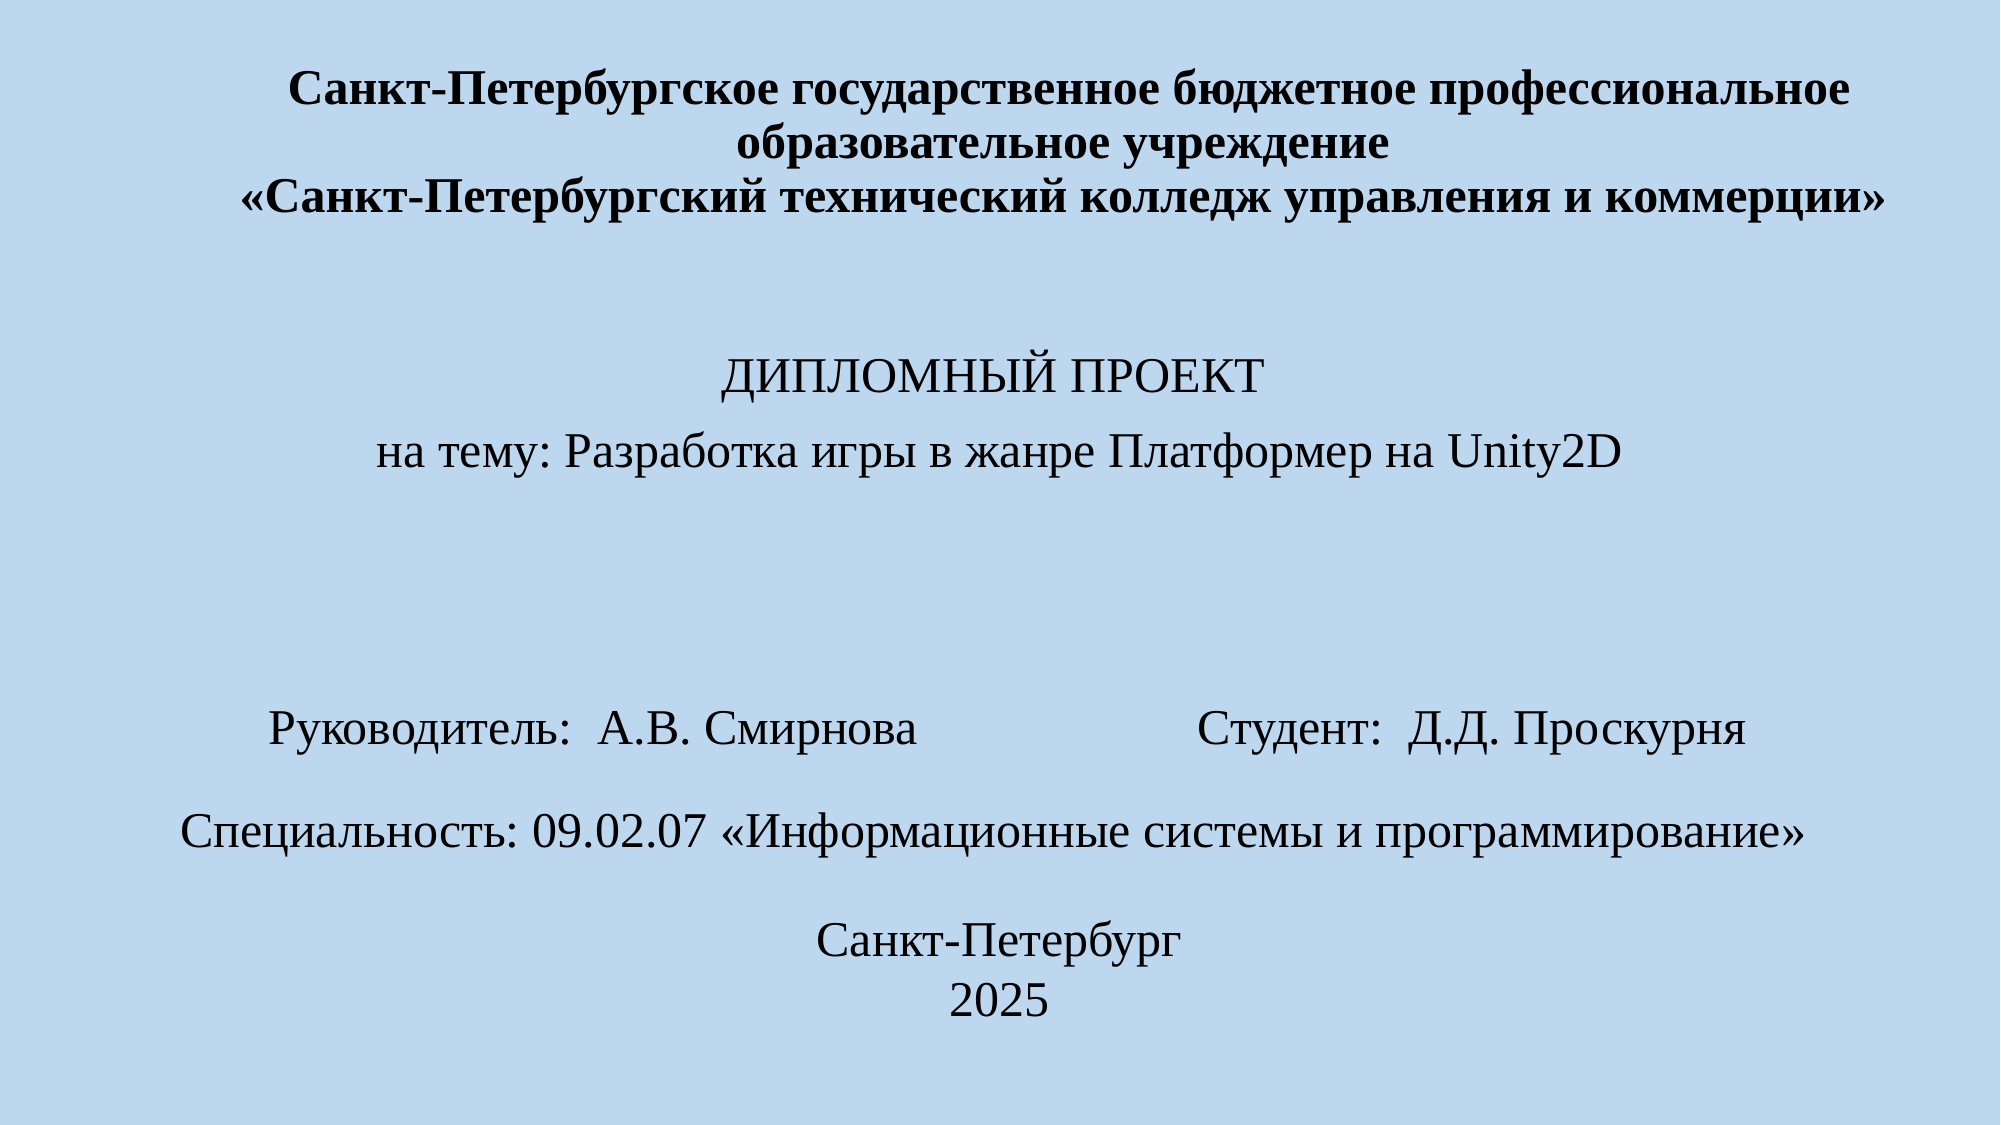

# Санкт-Петербургское государственное бюджетное профессиональное образовательное учреждение «Санкт-Петербургский технический колледж управления и коммерции»
ДИПЛОМНЫЙ ПРОЕКТ
на тему: Разработка игры в жанре Платформер на Unity2D
Руководитель:  А.В. Смирнова
Студент:  Д.Д. Проскурня
Специальность: 09.02.07 «Информационные системы и программирование»
Санкт-Петербург
2025